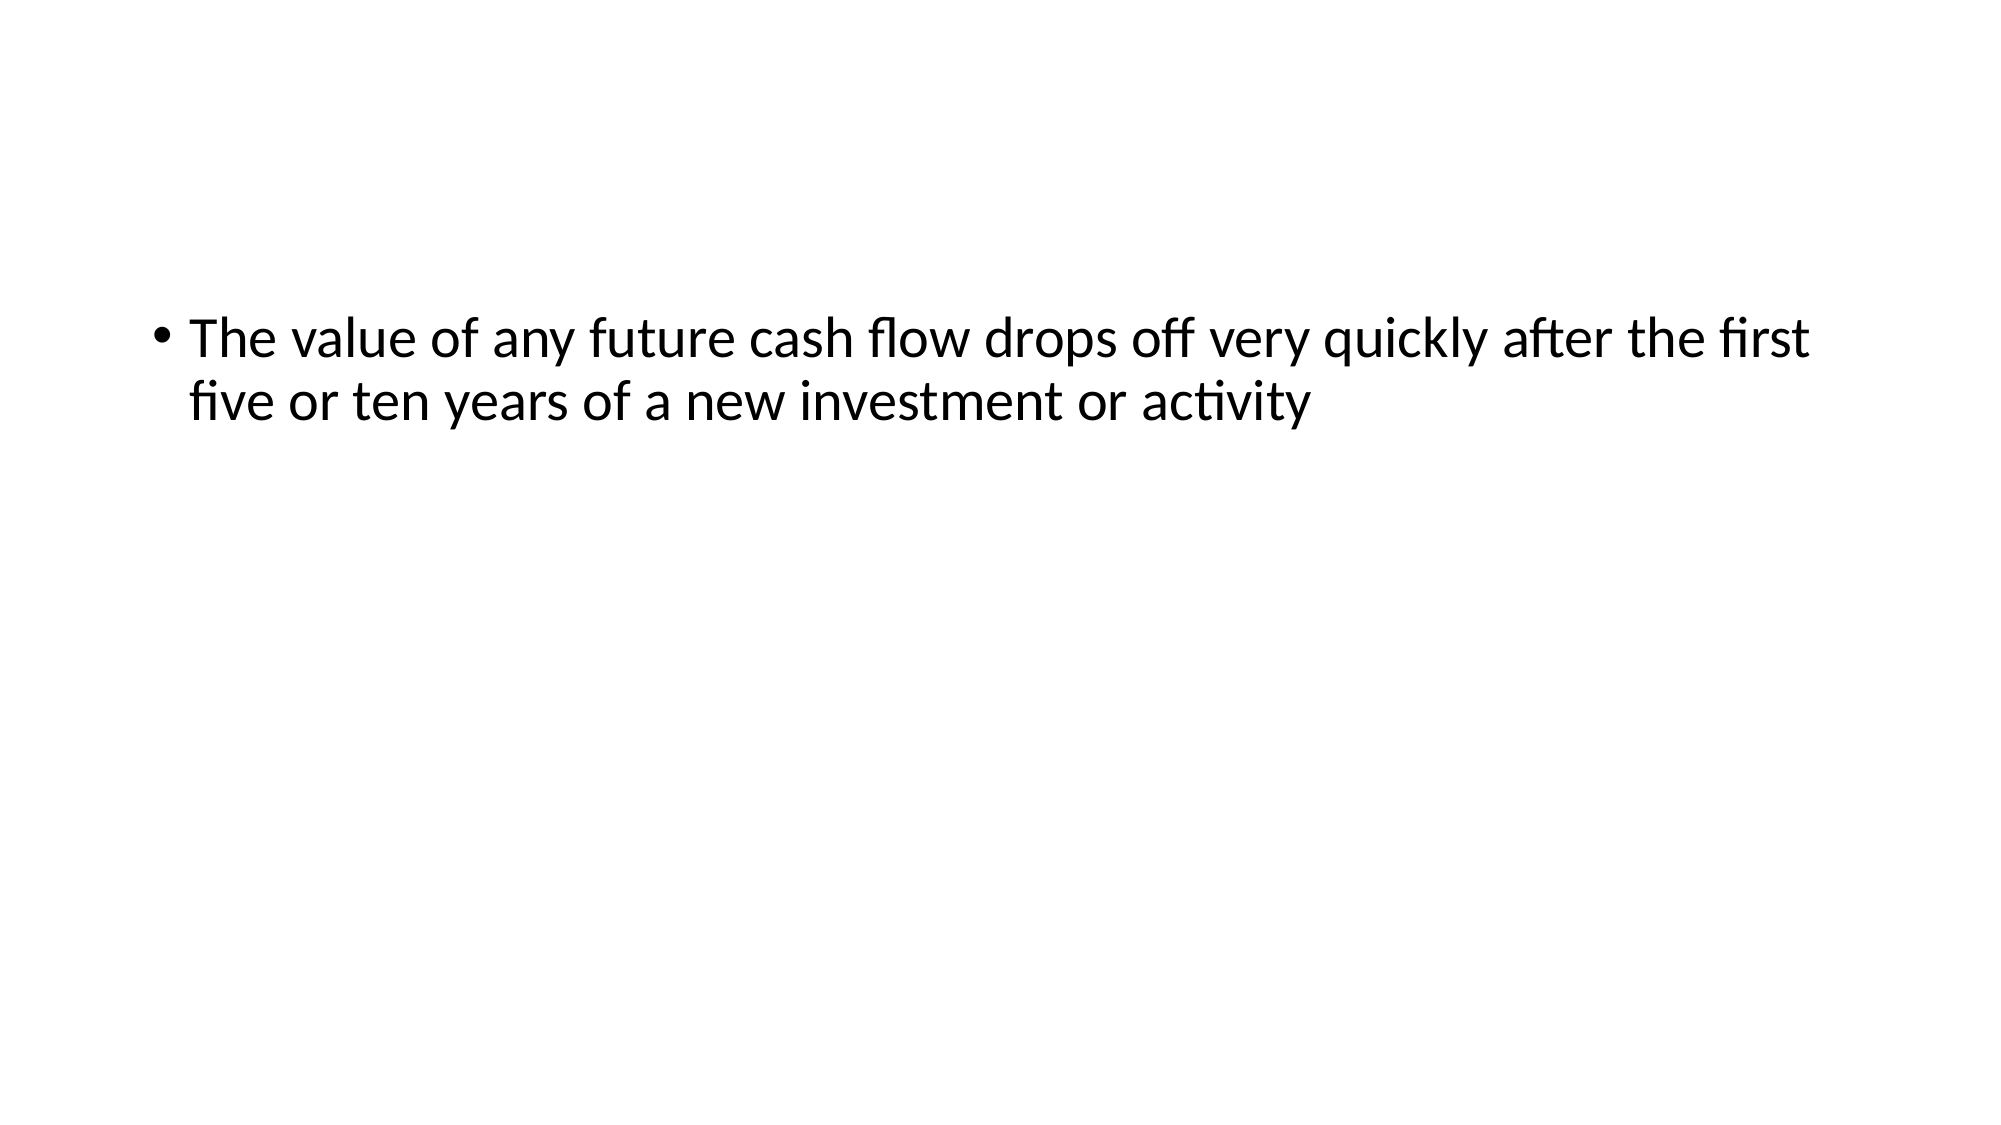

#
The value of any future cash flow drops off very quickly after the first five or ten years of a new investment or activity